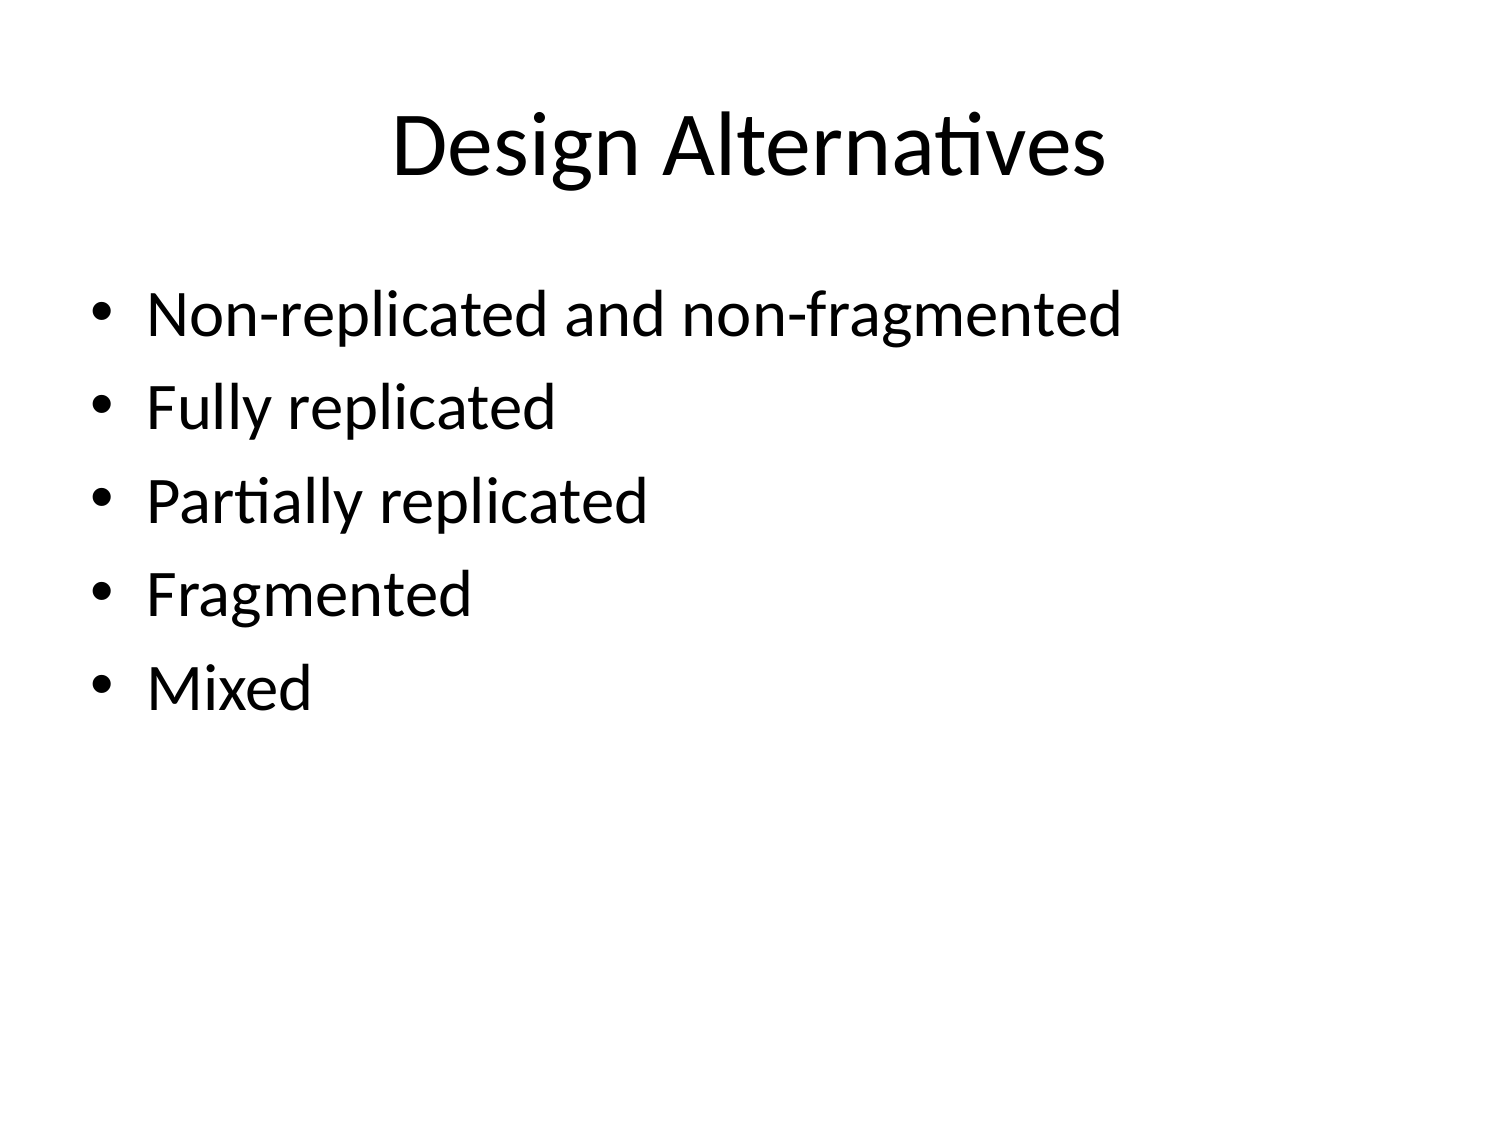

# Design Alternatives
Non-replicated and non-fragmented
Fully replicated
Partially replicated
Fragmented
Mixed